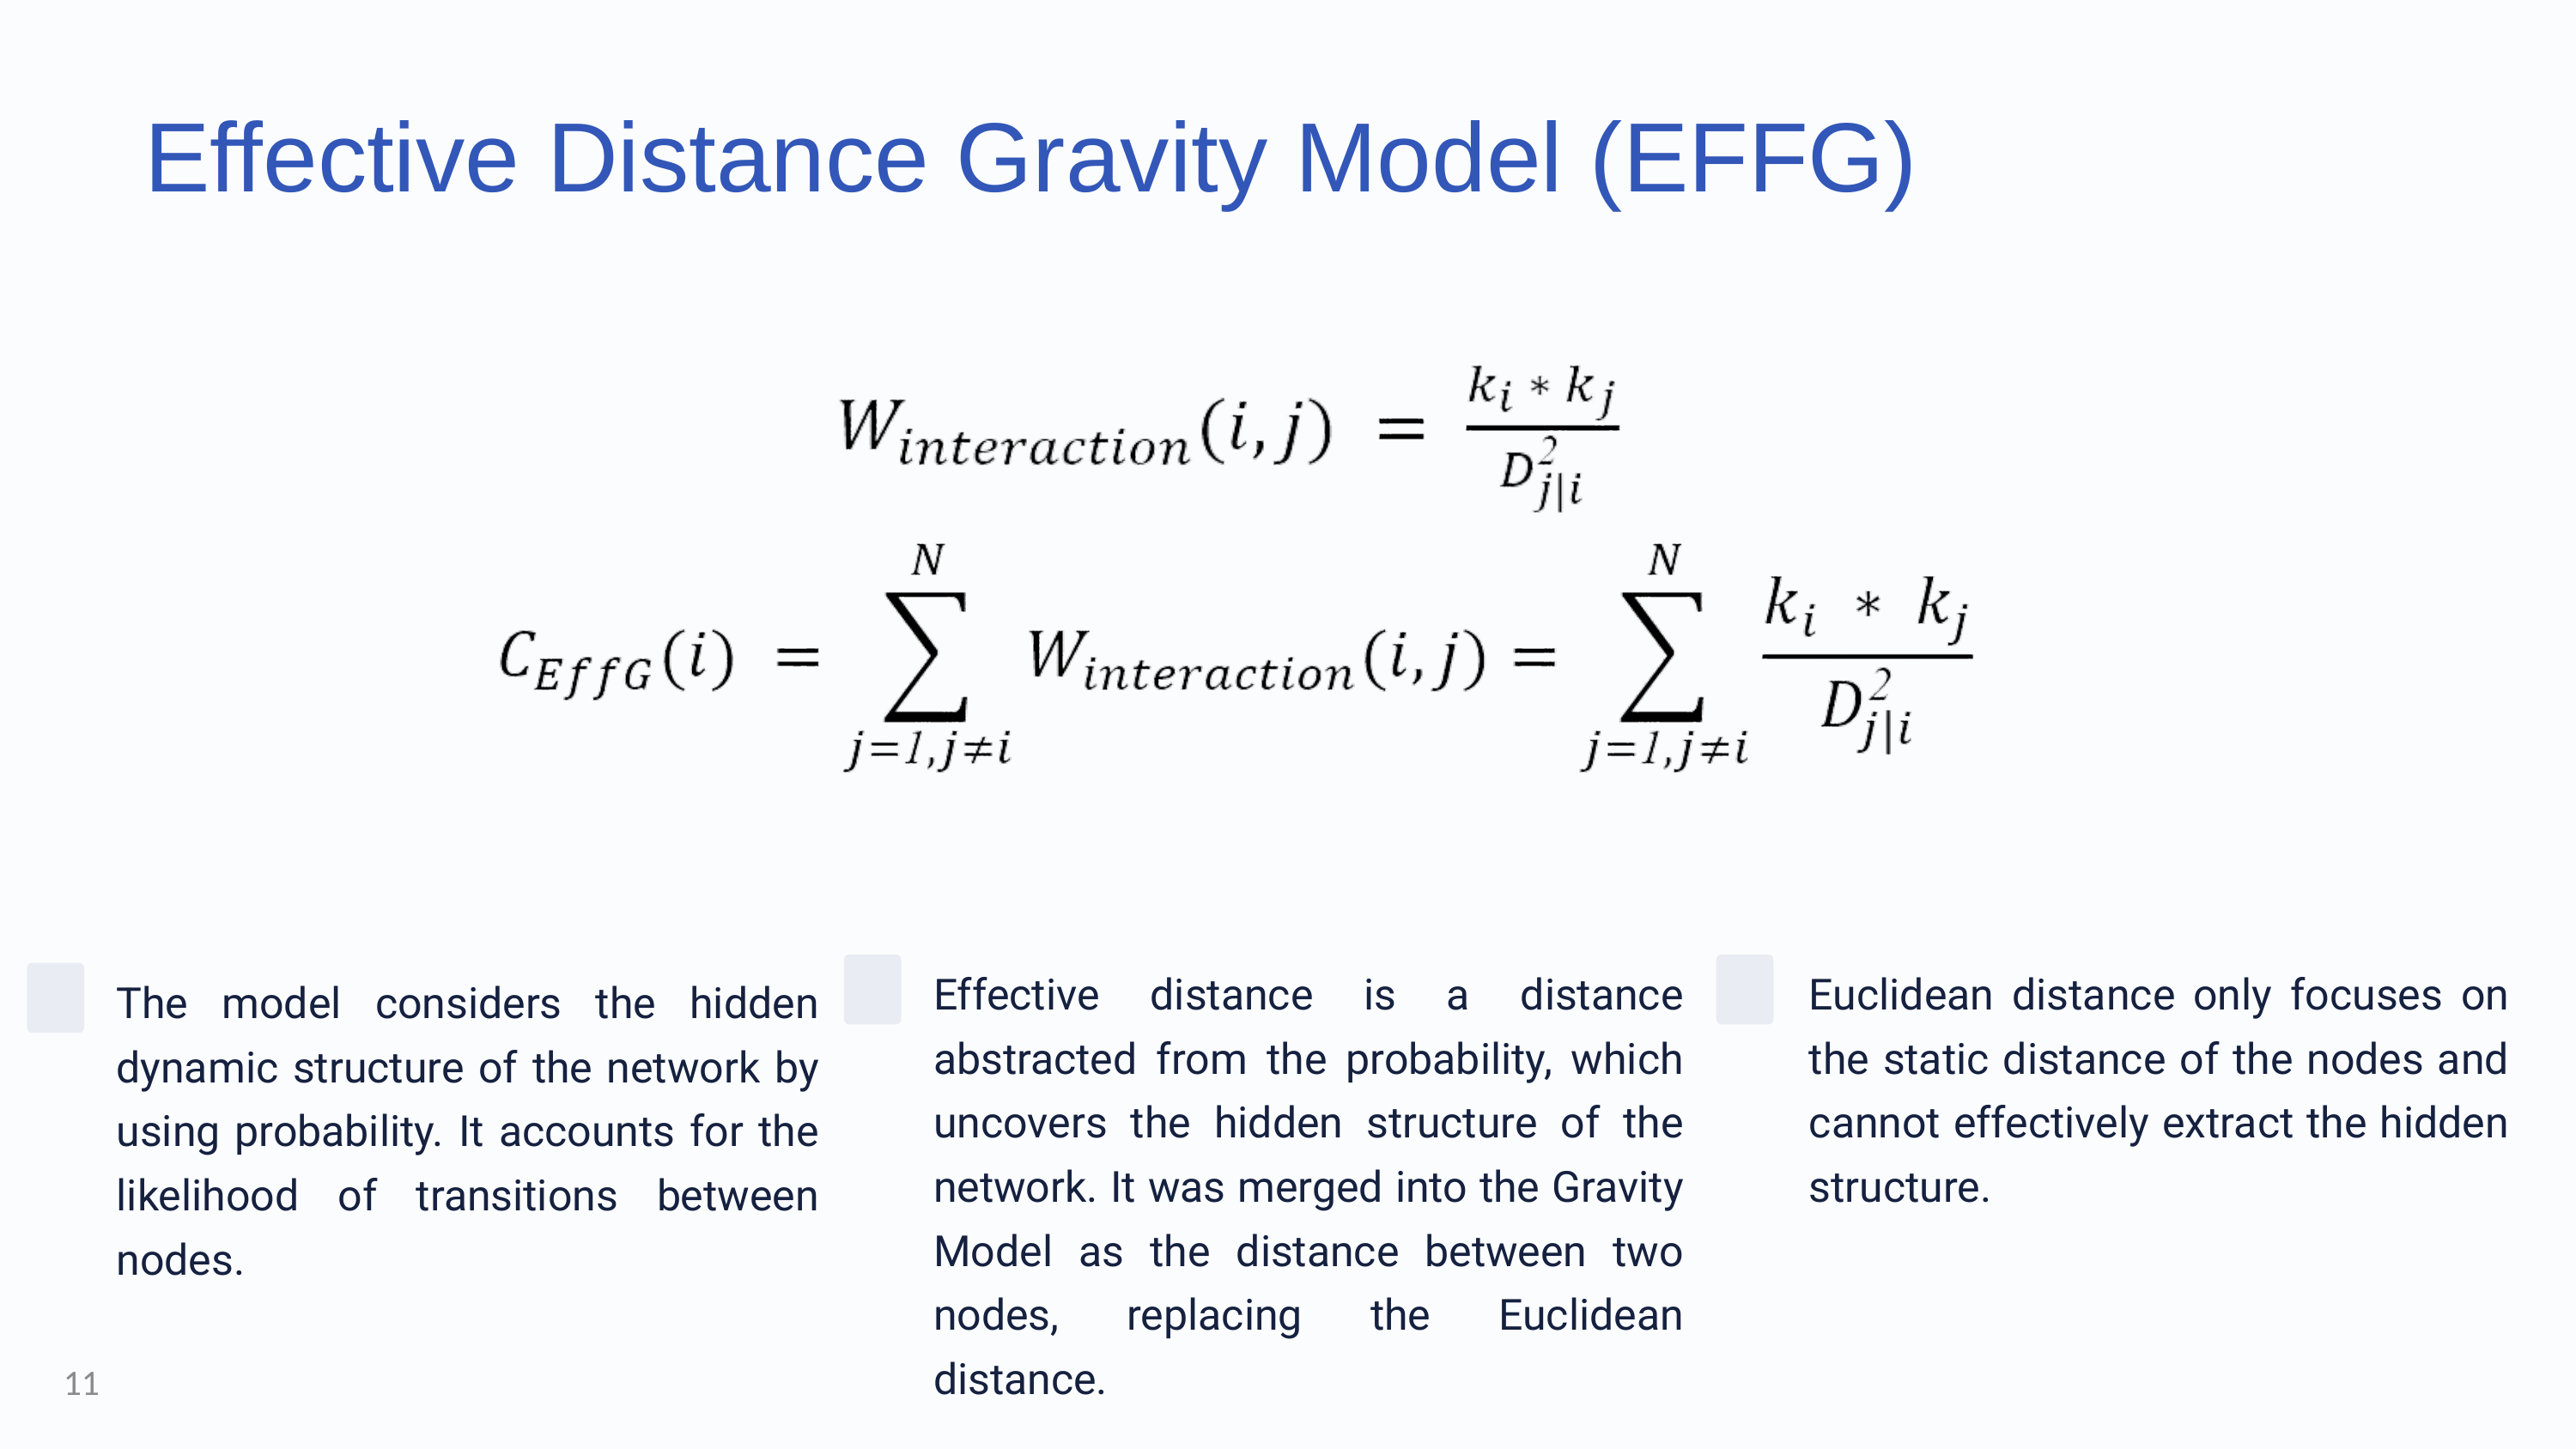

Effective Distance Gravity Model (EFFG)

Effective distance is a distance abstracted from the probability, which uncovers the hidden structure of the network. It was merged into the Gravity Model as the distance between two nodes, replacing the Euclidean distance.
Euclidean distance only focuses on the static distance of the nodes and cannot effectively extract the hidden structure.

The model considers the hidden dynamic structure of the network by using probability. It accounts for the likelihood of transitions between nodes.
11